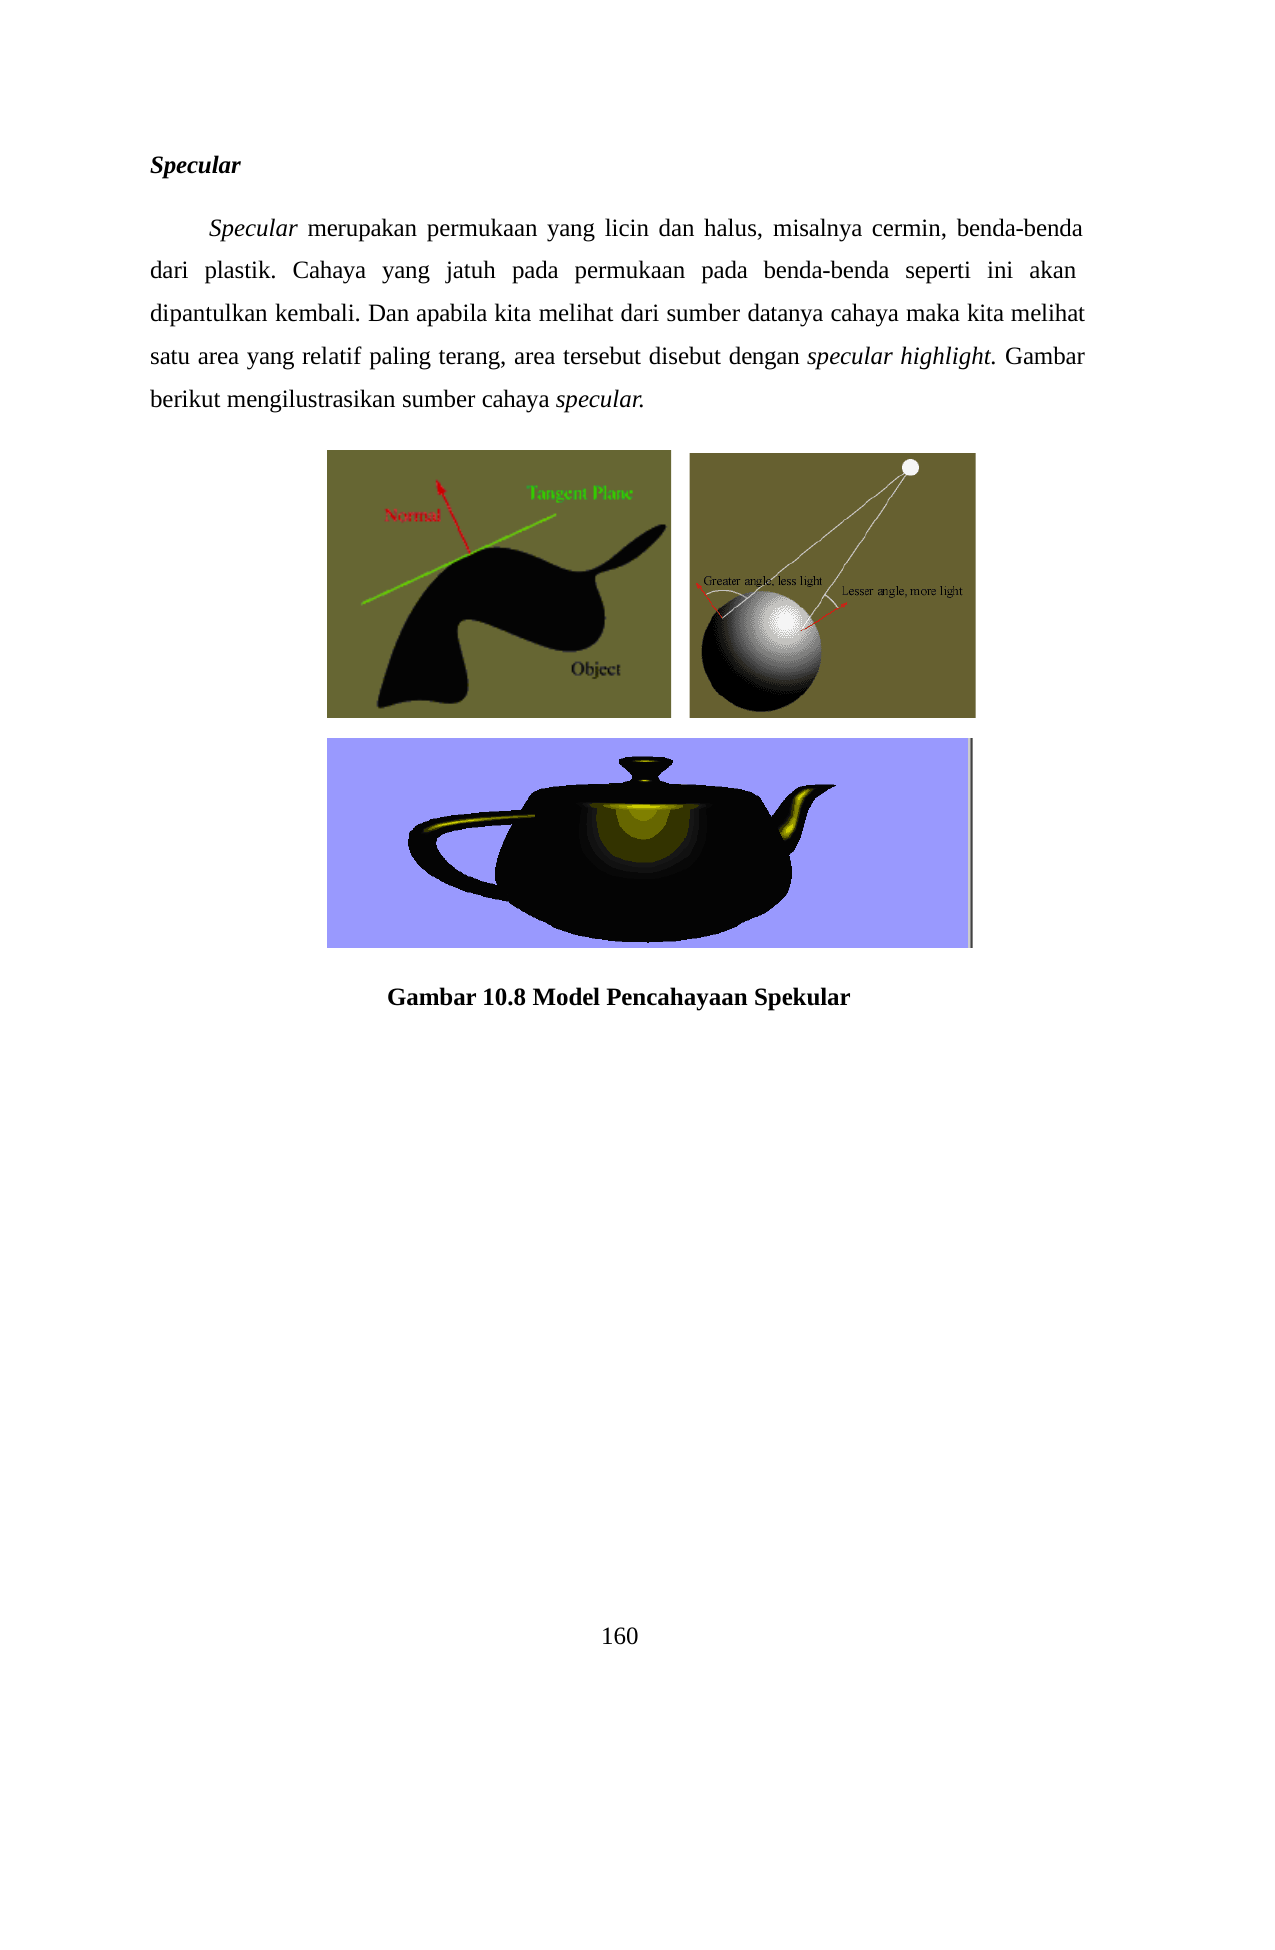

Specular
Specular merupakan permukaan yang licin dan halus, misalnya cermin, benda-benda  dari plastik. Cahaya yang jatuh pada permukaan pada benda-benda seperti ini akan  dipantulkan kembali. Dan apabila kita melihat dari sumber datanya cahaya maka kita melihat  satu area yang relatif paling terang, area tersebut disebut dengan specular highlight. Gambar  berikut mengilustrasikan sumber cahaya specular.

Gambar 10.8 Model Pencahayaan Spekular
160